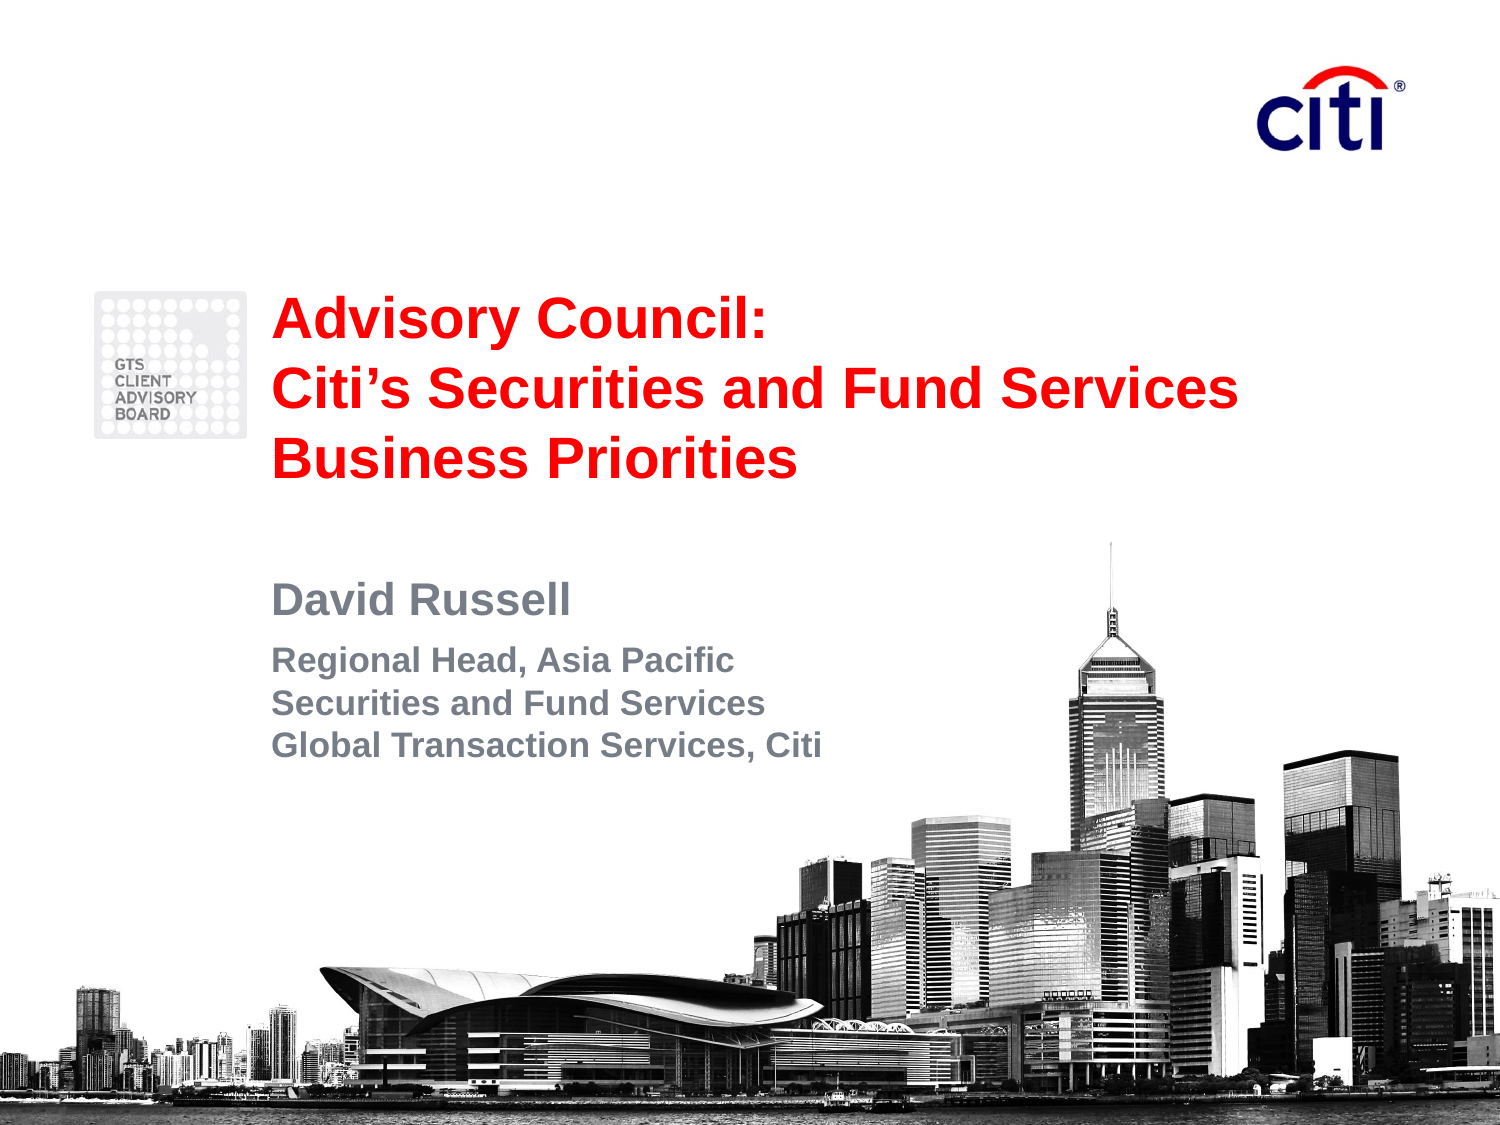

Advisory Council:
Citi’s Securities and Fund Services Business Priorities

David Russell
Regional Head, Asia Pacific
Securities and Fund Services
Global Transaction Services, Citi